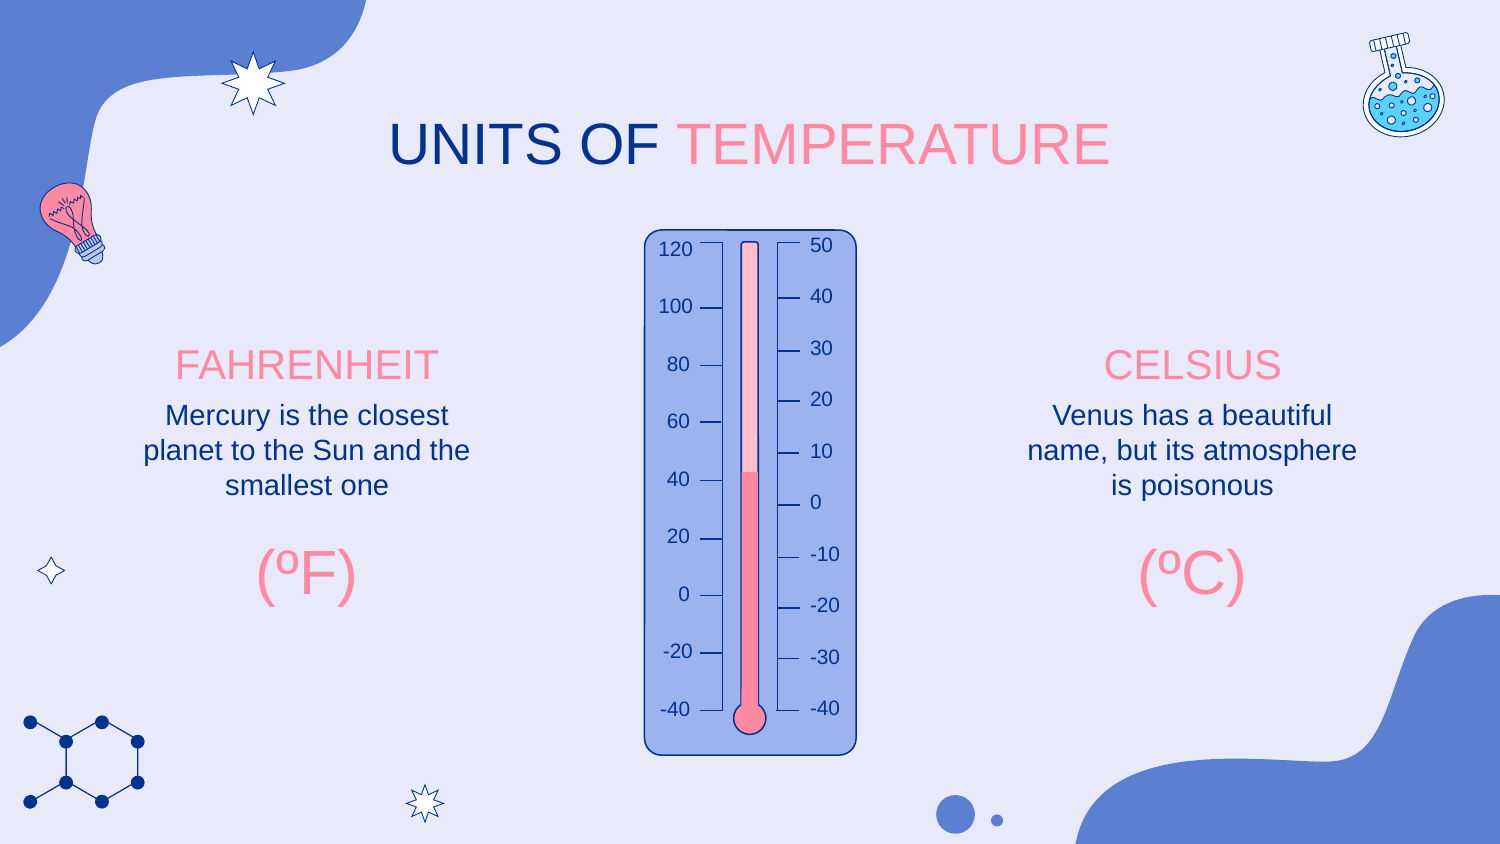

# UNITS OF TEMPERATURE
50
40
30
20
10
0
-10
-20
-30
-40

120
100
80
60
40
20
0
-20
-40

FAHRENHEIT
CELSIUS
Mercury is the closest planet to the Sun and the smallest one
Venus has a beautiful name, but its atmosphere is poisonous
(ºF)
(ºC)